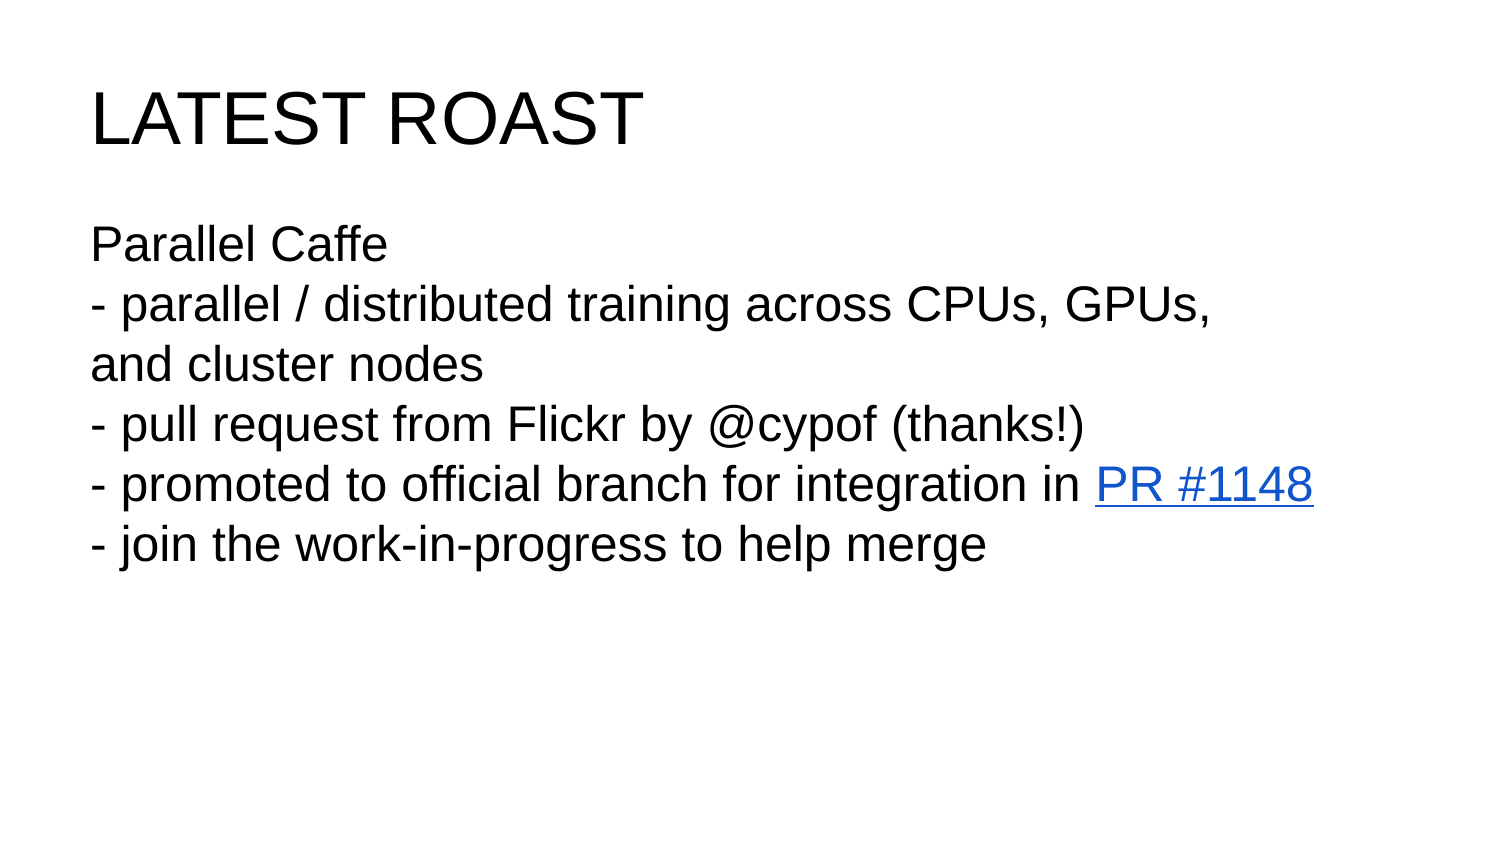

# LATEST ROAST
Parallel Caffe
- parallel / distributed training across CPUs, GPUs,
and cluster nodes
- pull request from Flickr by @cypof (thanks!)
- promoted to official branch for integration in PR #1148
- join the work-in-progress to help merge